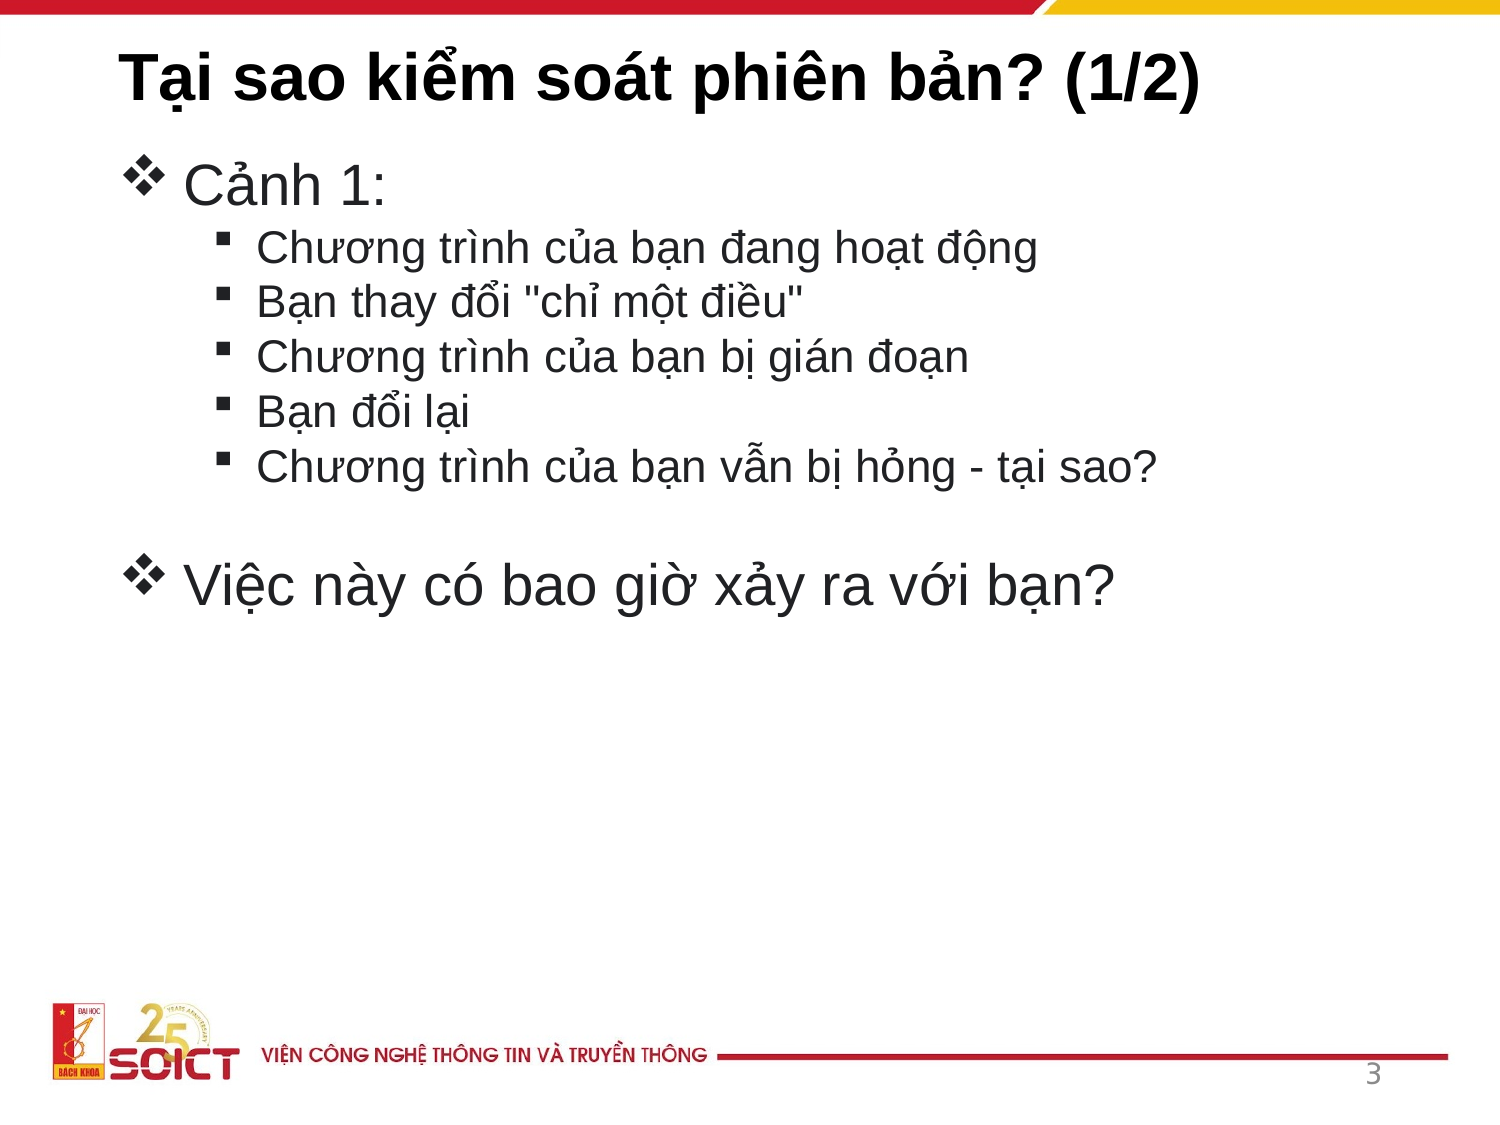

# Tại sao kiểm soát phiên bản? (1/2)
Cảnh 1:
Chương trình của bạn đang hoạt động
Bạn thay đổi "chỉ một điều"
Chương trình của bạn bị gián đoạn
Bạn đổi lại
Chương trình của bạn vẫn bị hỏng - tại sao?

Việc này có bao giờ xảy ra với bạn?
3